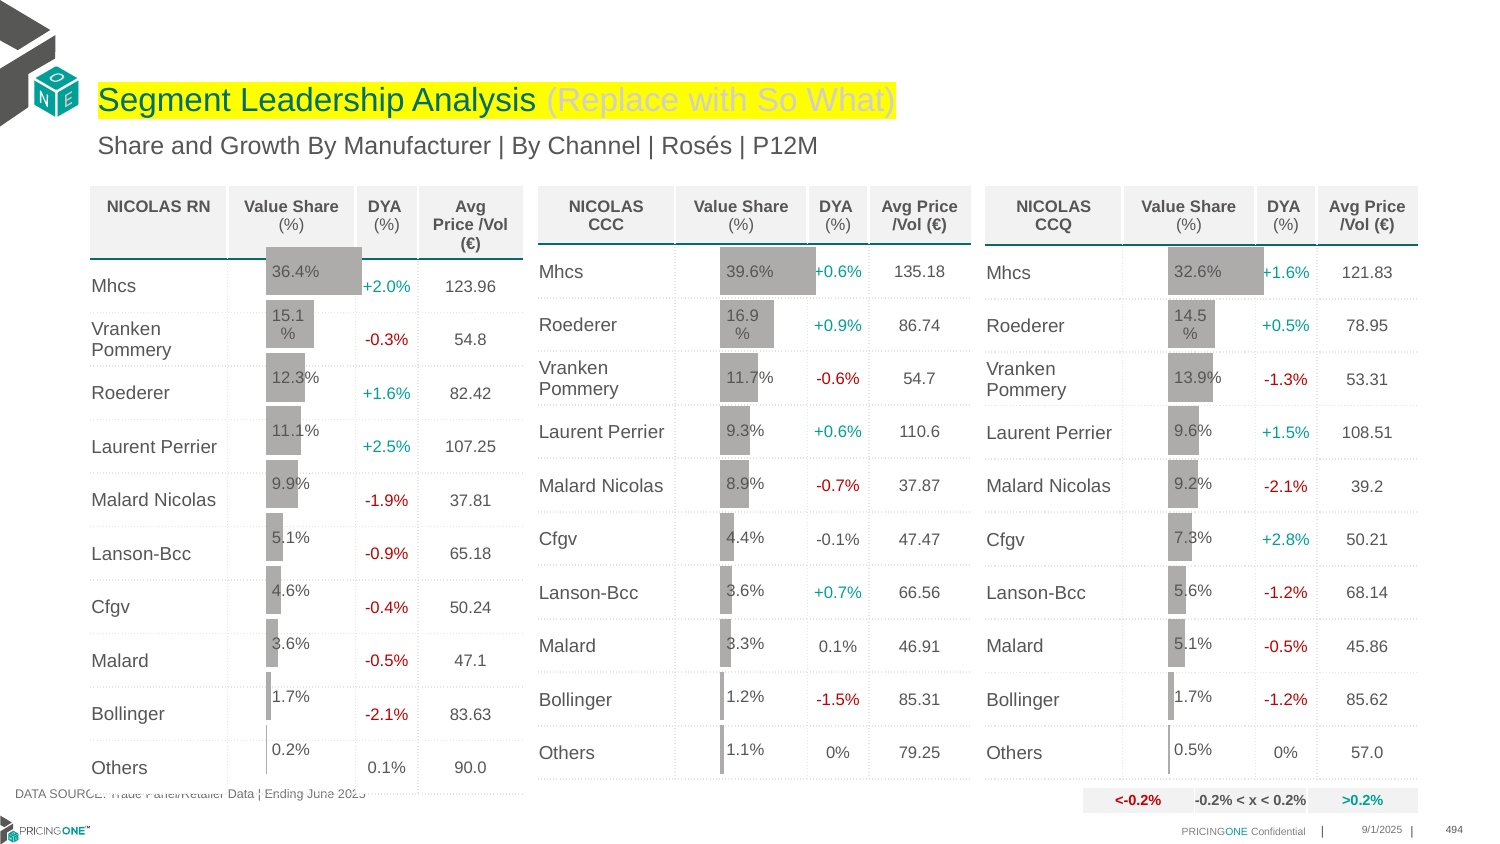

# Segment Leadership Analysis (Replace with So What)
Share and Growth By Manufacturer | By Channel | Rosés | P12M
| NICOLAS CCC | Value Share (%) | DYA (%) | Avg Price /Vol (€) |
| --- | --- | --- | --- |
| Mhcs |  | +0.6% | 135.18 |
| Roederer |  | +0.9% | 86.74 |
| Vranken Pommery |  | -0.6% | 54.7 |
| Laurent Perrier |  | +0.6% | 110.6 |
| Malard Nicolas |  | -0.7% | 37.87 |
| Cfgv |  | -0.1% | 47.47 |
| Lanson-Bcc |  | +0.7% | 66.56 |
| Malard |  | 0.1% | 46.91 |
| Bollinger |  | -1.5% | 85.31 |
| Others |  | 0% | 79.25 |
| NICOLAS RN | Value Share (%) | DYA (%) | Avg Price /Vol (€) |
| --- | --- | --- | --- |
| Mhcs |  | +2.0% | 123.96 |
| Vranken Pommery |  | -0.3% | 54.8 |
| Roederer |  | +1.6% | 82.42 |
| Laurent Perrier |  | +2.5% | 107.25 |
| Malard Nicolas |  | -1.9% | 37.81 |
| Lanson-Bcc |  | -0.9% | 65.18 |
| Cfgv |  | -0.4% | 50.24 |
| Malard |  | -0.5% | 47.1 |
| Bollinger |  | -2.1% | 83.63 |
| Others |  | 0.1% | 90.0 |
| NICOLAS CCQ | Value Share (%) | DYA (%) | Avg Price /Vol (€) |
| --- | --- | --- | --- |
| Mhcs |  | +1.6% | 121.83 |
| Roederer |  | +0.5% | 78.95 |
| Vranken Pommery |  | -1.3% | 53.31 |
| Laurent Perrier |  | +1.5% | 108.51 |
| Malard Nicolas |  | -2.1% | 39.2 |
| Cfgv |  | +2.8% | 50.21 |
| Lanson-Bcc |  | -1.2% | 68.14 |
| Malard |  | -0.5% | 45.86 |
| Bollinger |  | -1.2% | 85.62 |
| Others |  | 0% | 57.0 |

### Chart

| Category | Rosés | NICOLAS RN |
|---|---|
|  | 0.36399549647421336 |

### Chart

| Category | Rosés | NICOLAS CCC |
|---|---|
|  | 0.3962687705686202 |

### Chart

| Category | Rosés | NICOLAS CCQ |
|---|---|
|  | 0.3255730124794909 |
DATA SOURCE: Trade Panel/Retailer Data | Ending June 2025
| <-0.2% | -0.2% < x < 0.2% | >0.2% |
| --- | --- | --- |

9/1/2025
494